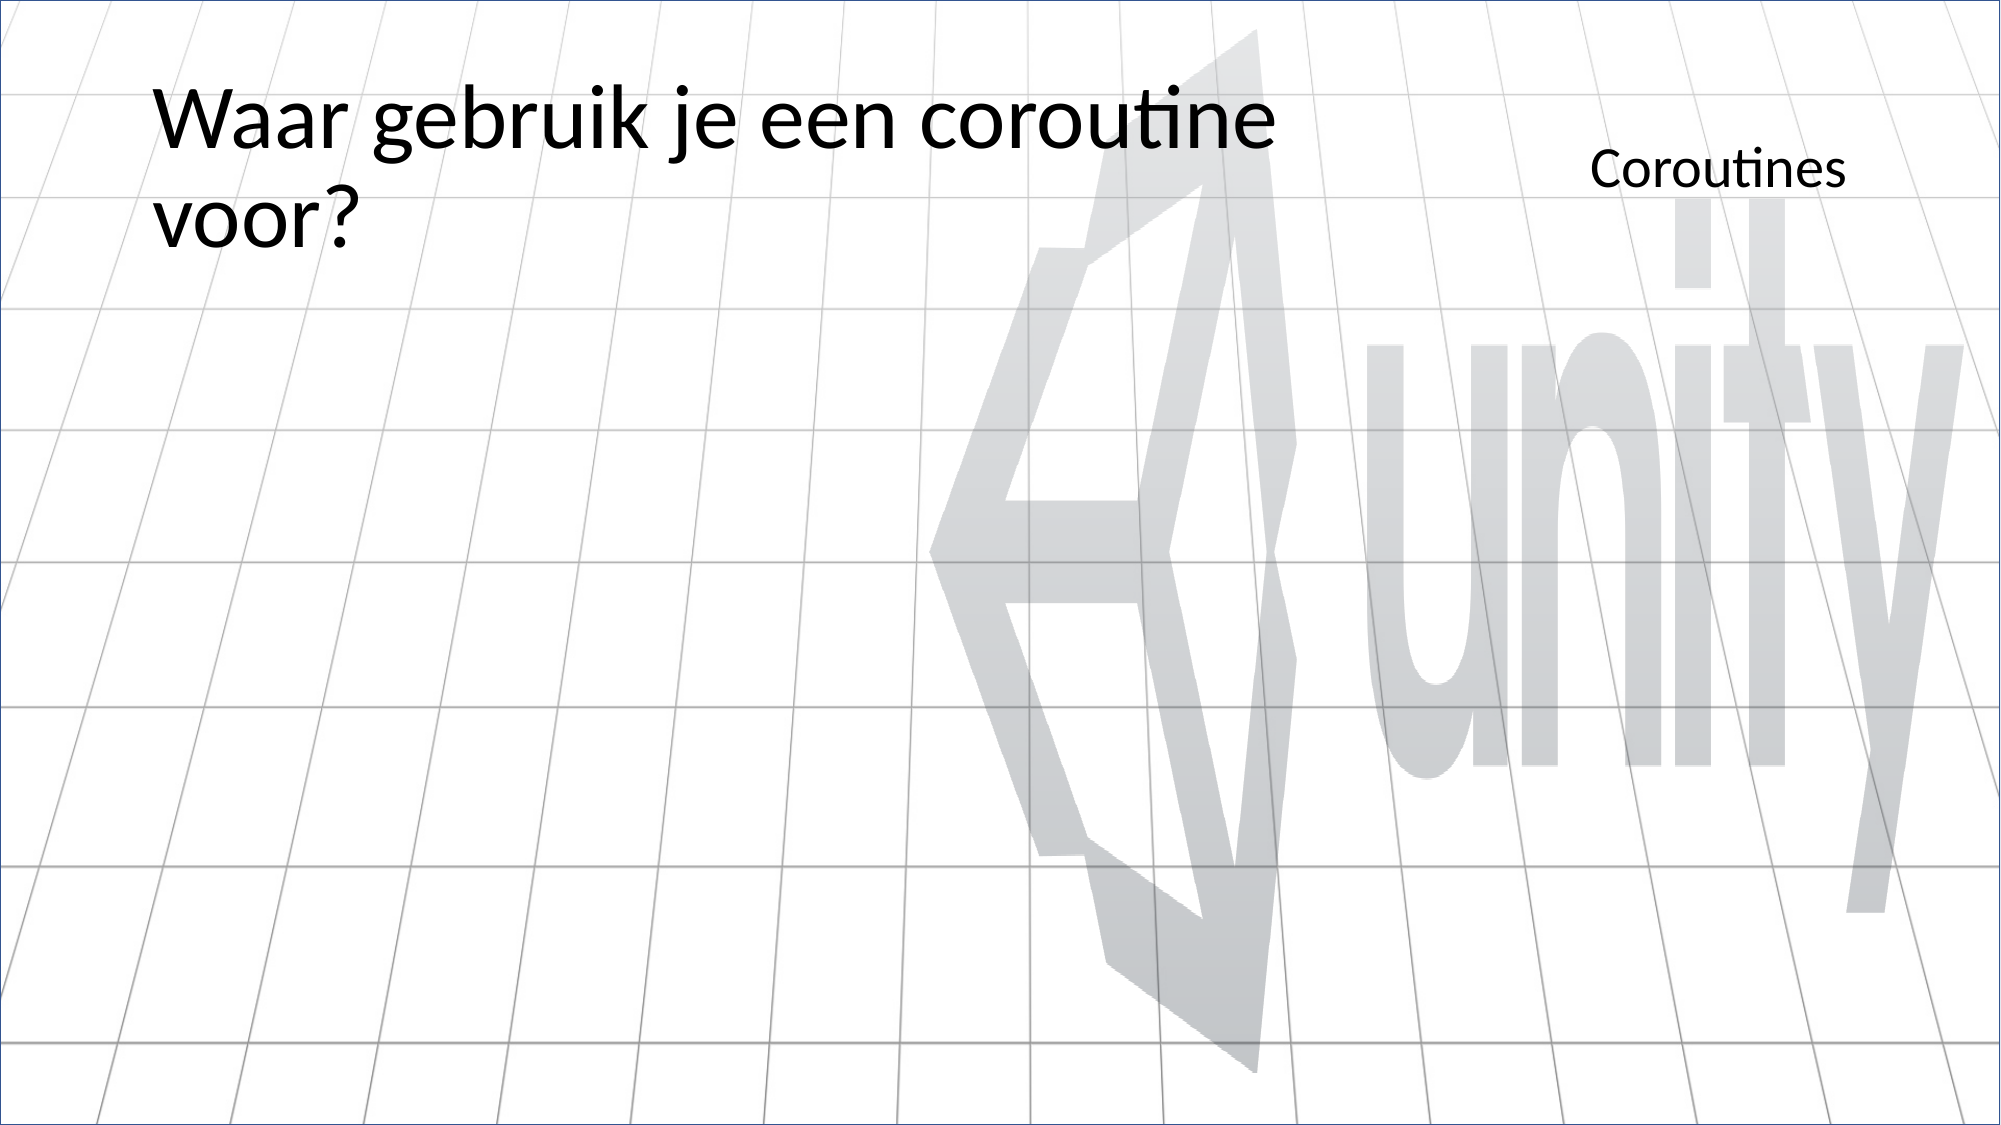

# Waar gebruik je een coroutine voor?
Coroutines